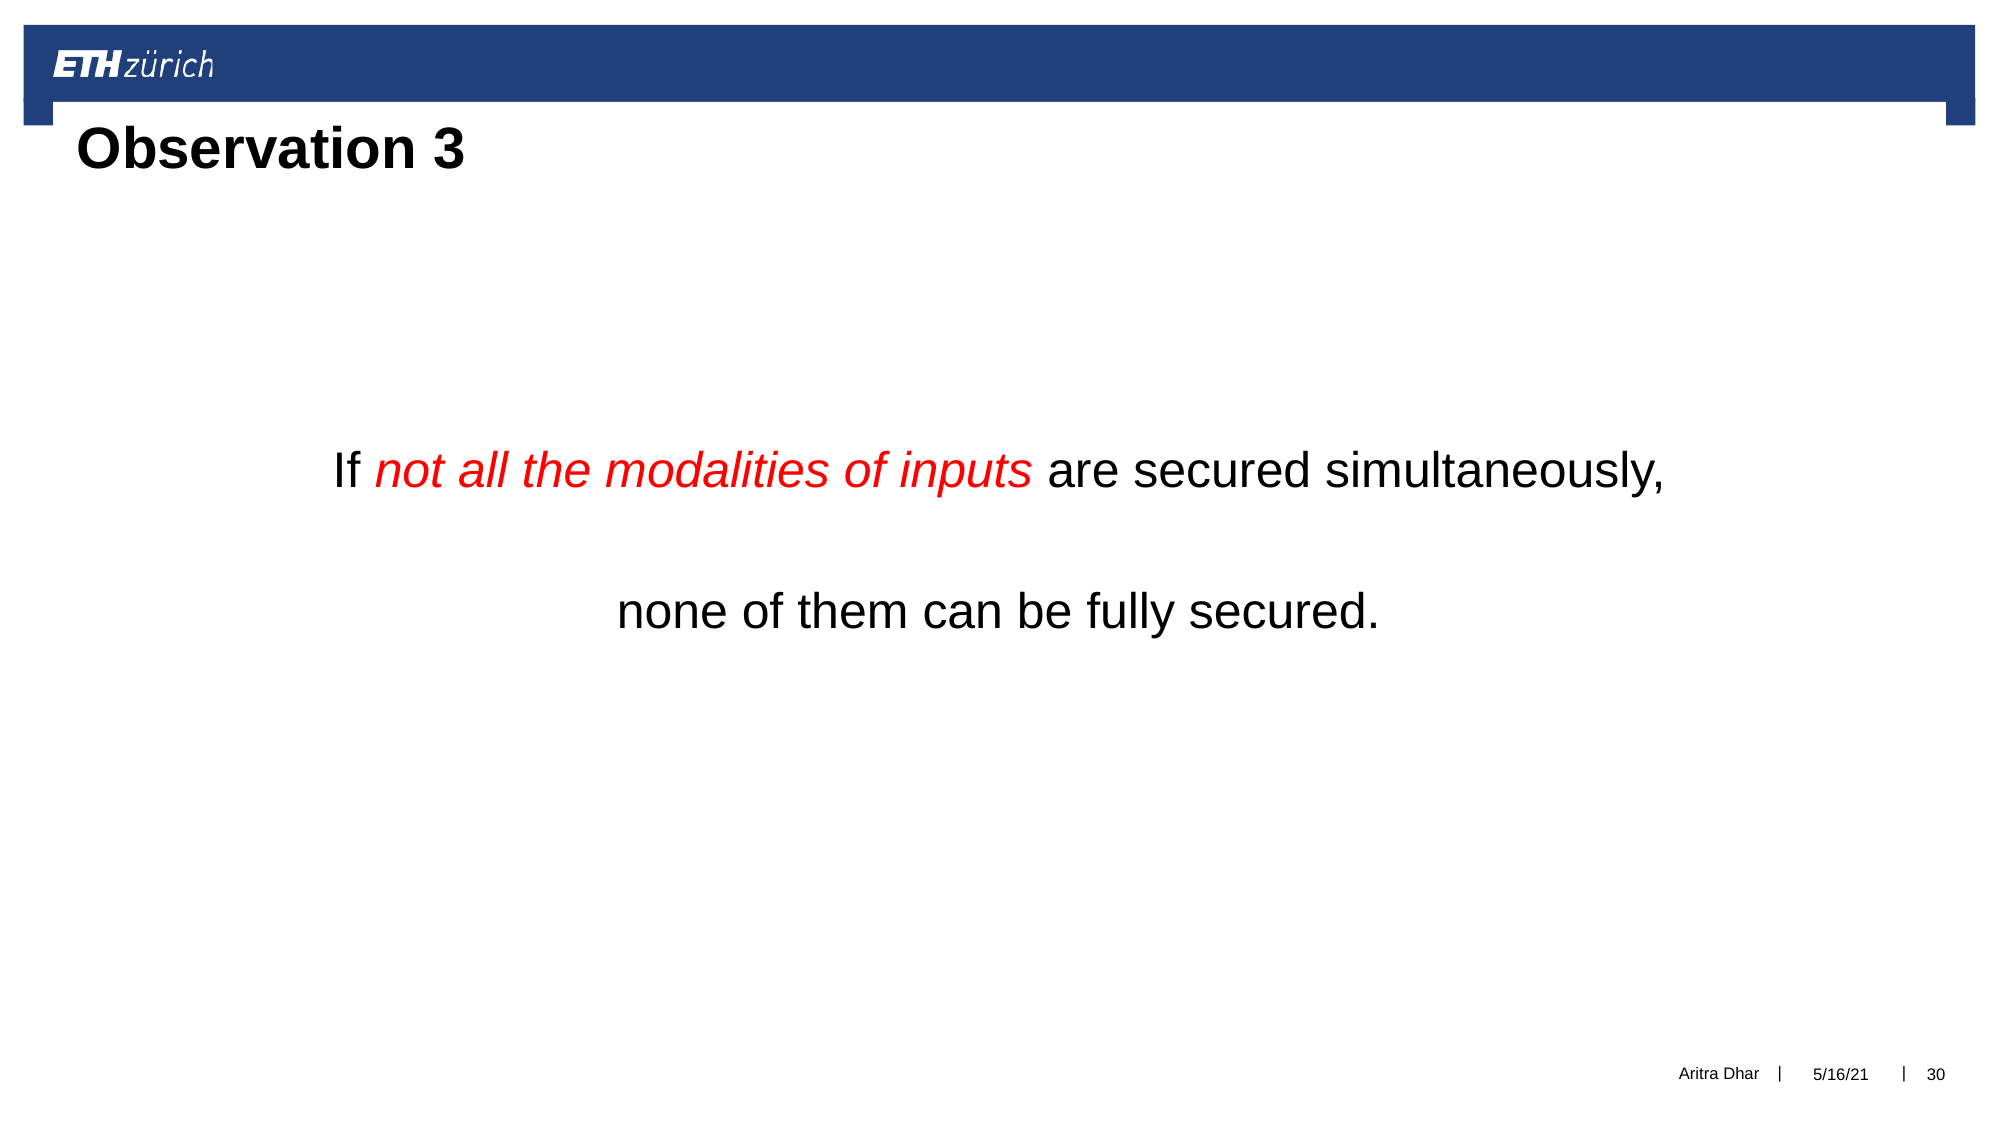

# Observation 3
If not all the modalities of inputs are secured simultaneously,

none of them can be fully secured.
Aritra Dhar
5/16/21
30